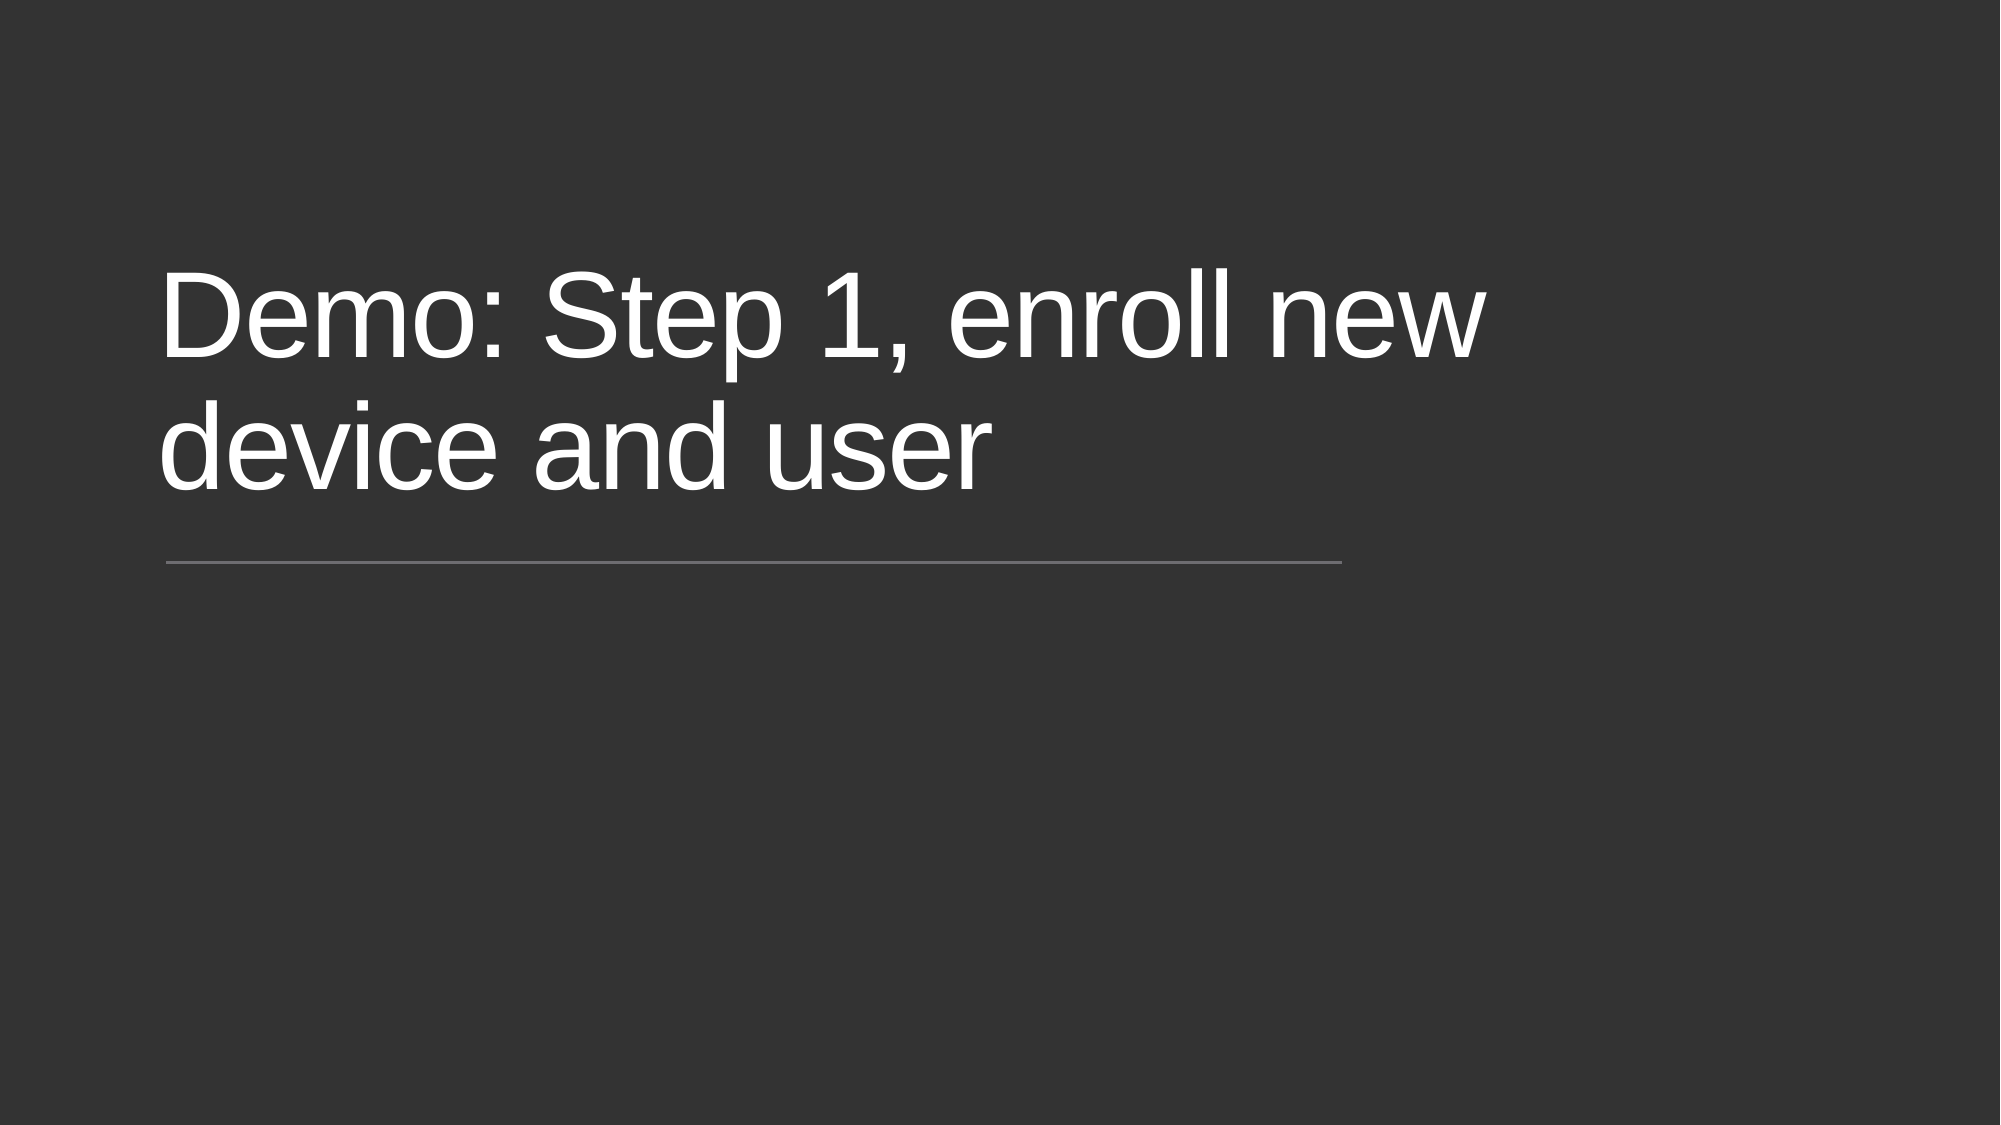

# Demo: Step 1, enroll new device and user